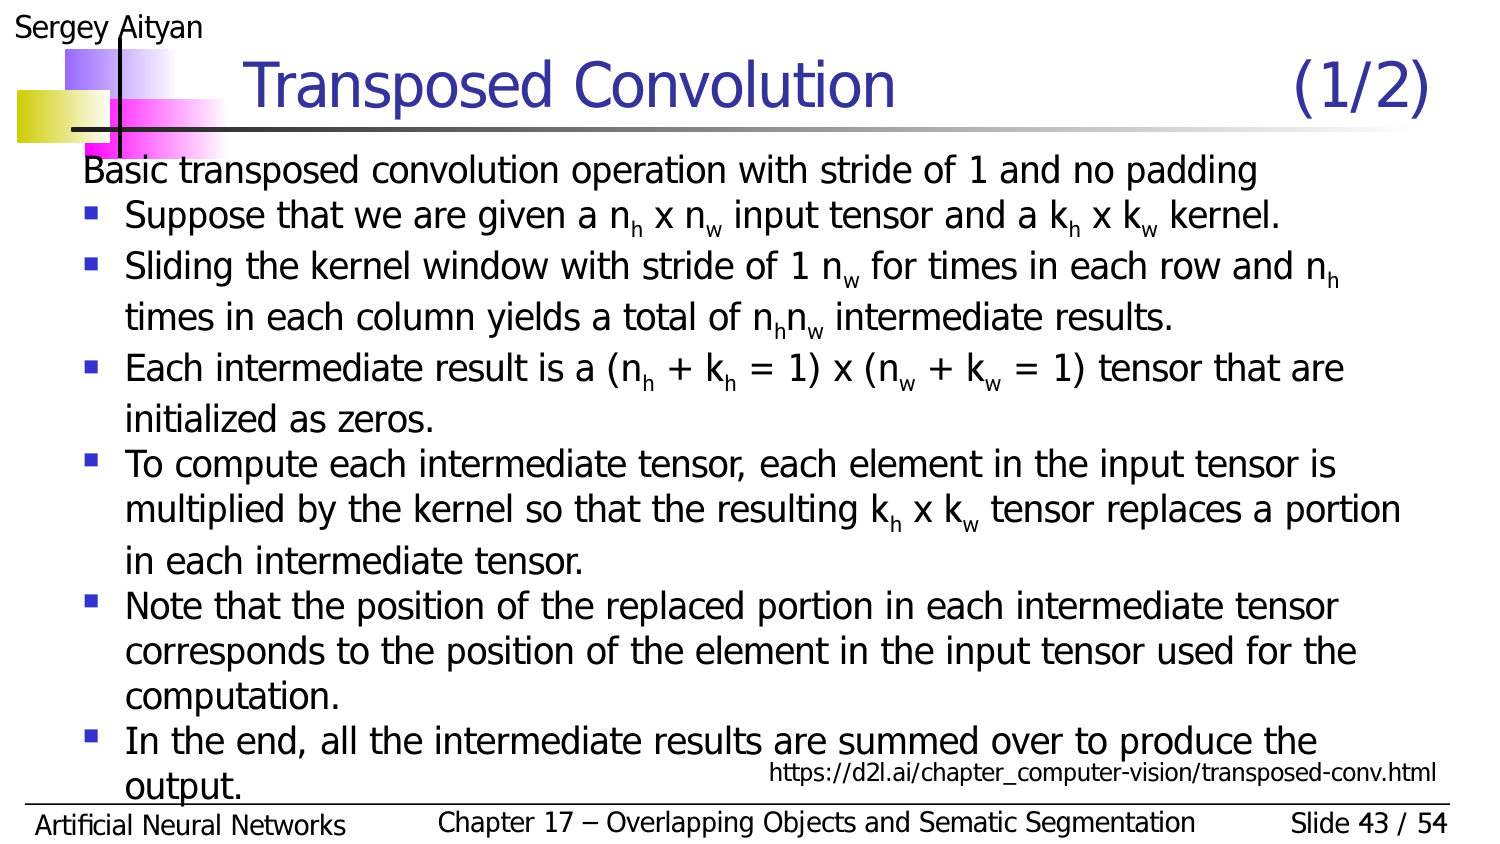

# Transposed Convolution			(1/2)
Basic transposed convolution operation with stride of 1 and no padding
Suppose that we are given a nh x nw input tensor and a kh x kw kernel.
Sliding the kernel window with stride of 1 nw for times in each row and nh times in each column yields a total of nhnw intermediate results.
Each intermediate result is a (nh + kh = 1) x (nw + kw = 1) tensor that are initialized as zeros.
To compute each intermediate tensor, each element in the input tensor is multiplied by the kernel so that the resulting kh x kw tensor replaces a portion in each intermediate tensor.
Note that the position of the replaced portion in each intermediate tensor corresponds to the position of the element in the input tensor used for the computation.
In the end, all the intermediate results are summed over to produce the output.
https://d2l.ai/chapter_computer-vision/transposed-conv.html